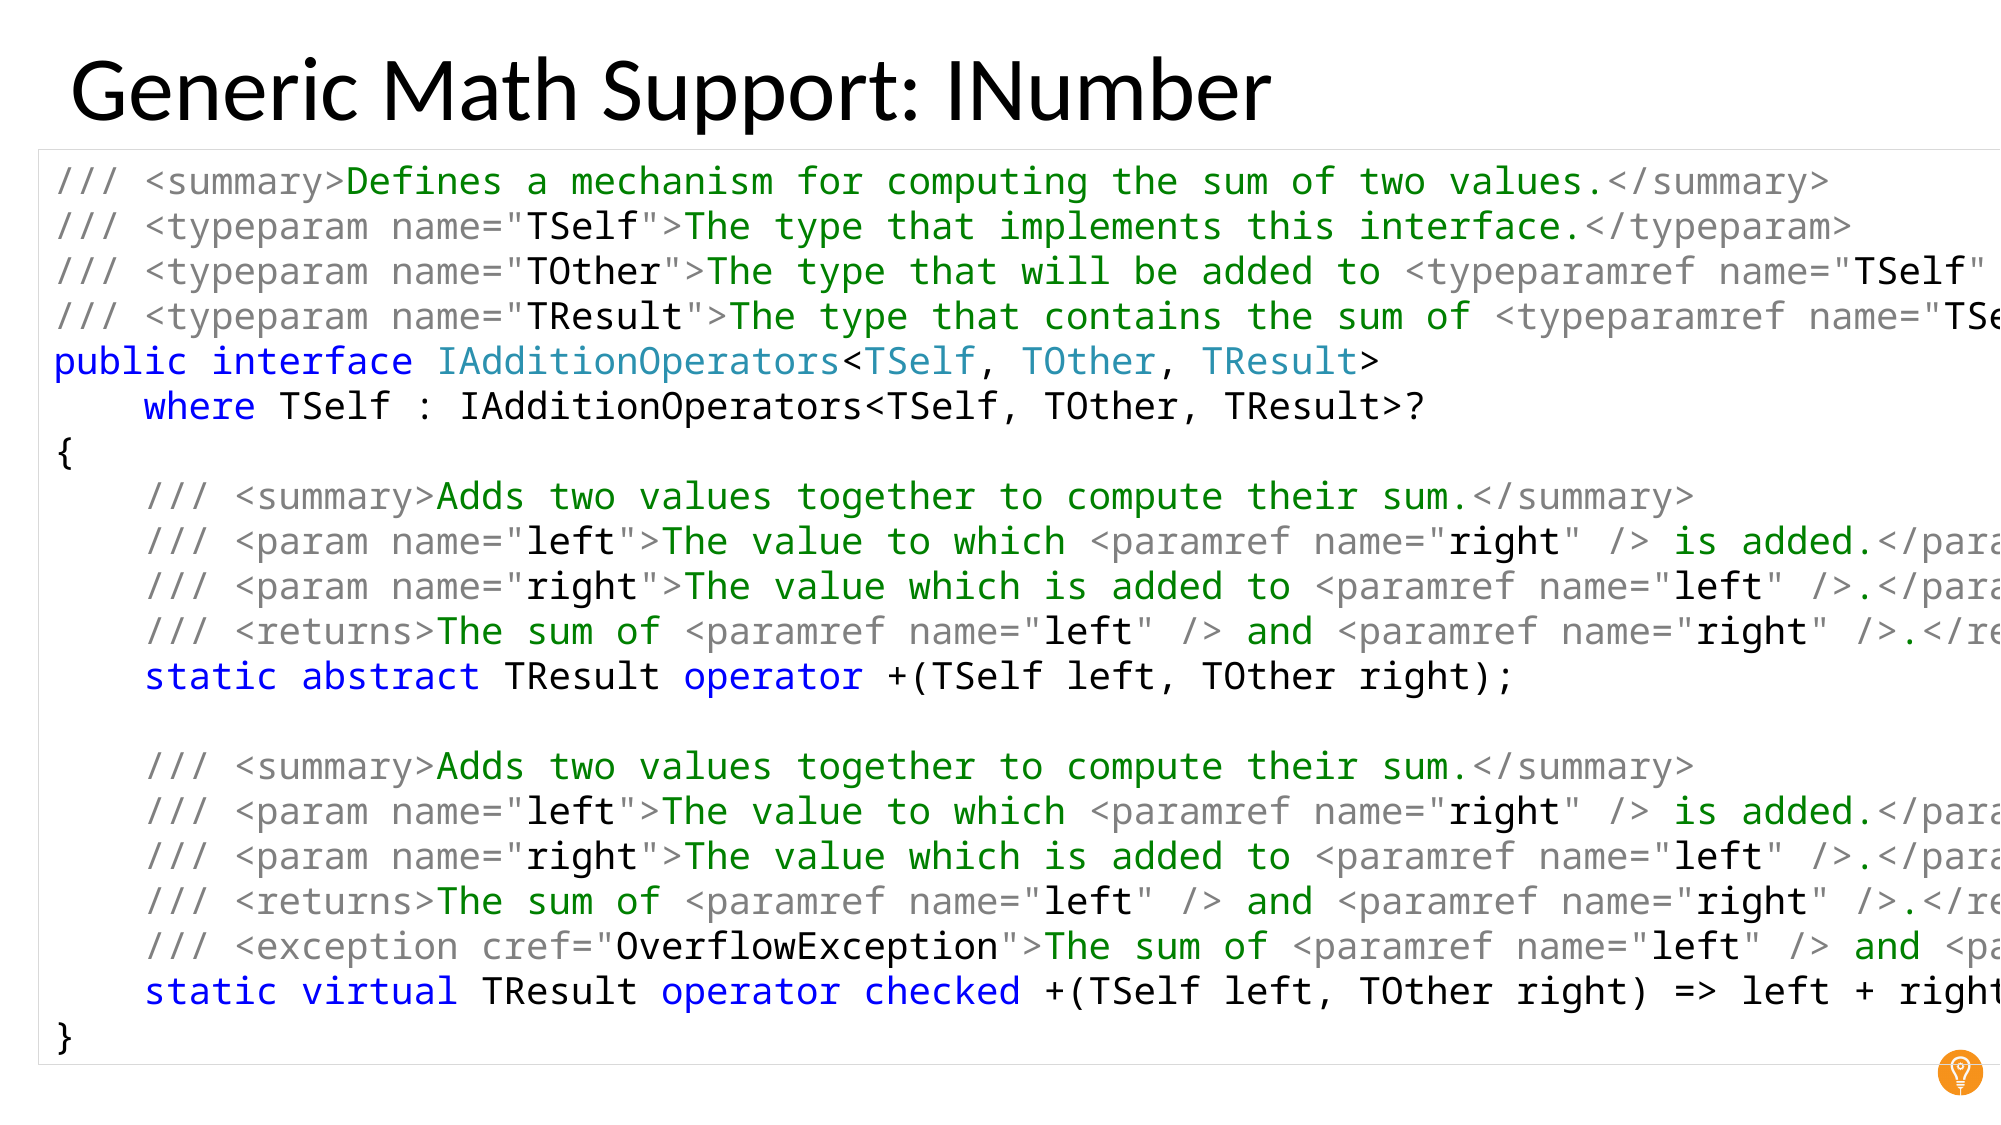

# Generic Math Support: INumber
/// <summary>Defines a mechanism for computing the sum of two values.</summary>
/// <typeparam name="TSelf">The type that implements this interface.</typeparam>
/// <typeparam name="TOther">The type that will be added to <typeparamref name="TSelf" />.</typeparam>
/// <typeparam name="TResult">The type that contains the sum of <typeparamref name="TSelf" /> and <typeparamref name="TOther" />.</typeparam>
public interface IAdditionOperators<TSelf, TOther, TResult>
    where TSelf : IAdditionOperators<TSelf, TOther, TResult>?
{
    /// <summary>Adds two values together to compute their sum.</summary>
    /// <param name="left">The value to which <paramref name="right" /> is added.</param>
    /// <param name="right">The value which is added to <paramref name="left" />.</param>
    /// <returns>The sum of <paramref name="left" /> and <paramref name="right" />.</returns>
    static abstract TResult operator +(TSelf left, TOther right);

    /// <summary>Adds two values together to compute their sum.</summary>
    /// <param name="left">The value to which <paramref name="right" /> is added.</param>
    /// <param name="right">The value which is added to <paramref name="left" />.</param>
    /// <returns>The sum of <paramref name="left" /> and <paramref name="right" />.</returns>
    /// <exception cref="OverflowException">The sum of <paramref name="left" /> and <paramref name="right" /> is not representable by <typeparamref name="TResult" />.</exception>
    static virtual TResult operator checked +(TSelf left, TOther right) => left + right;
}